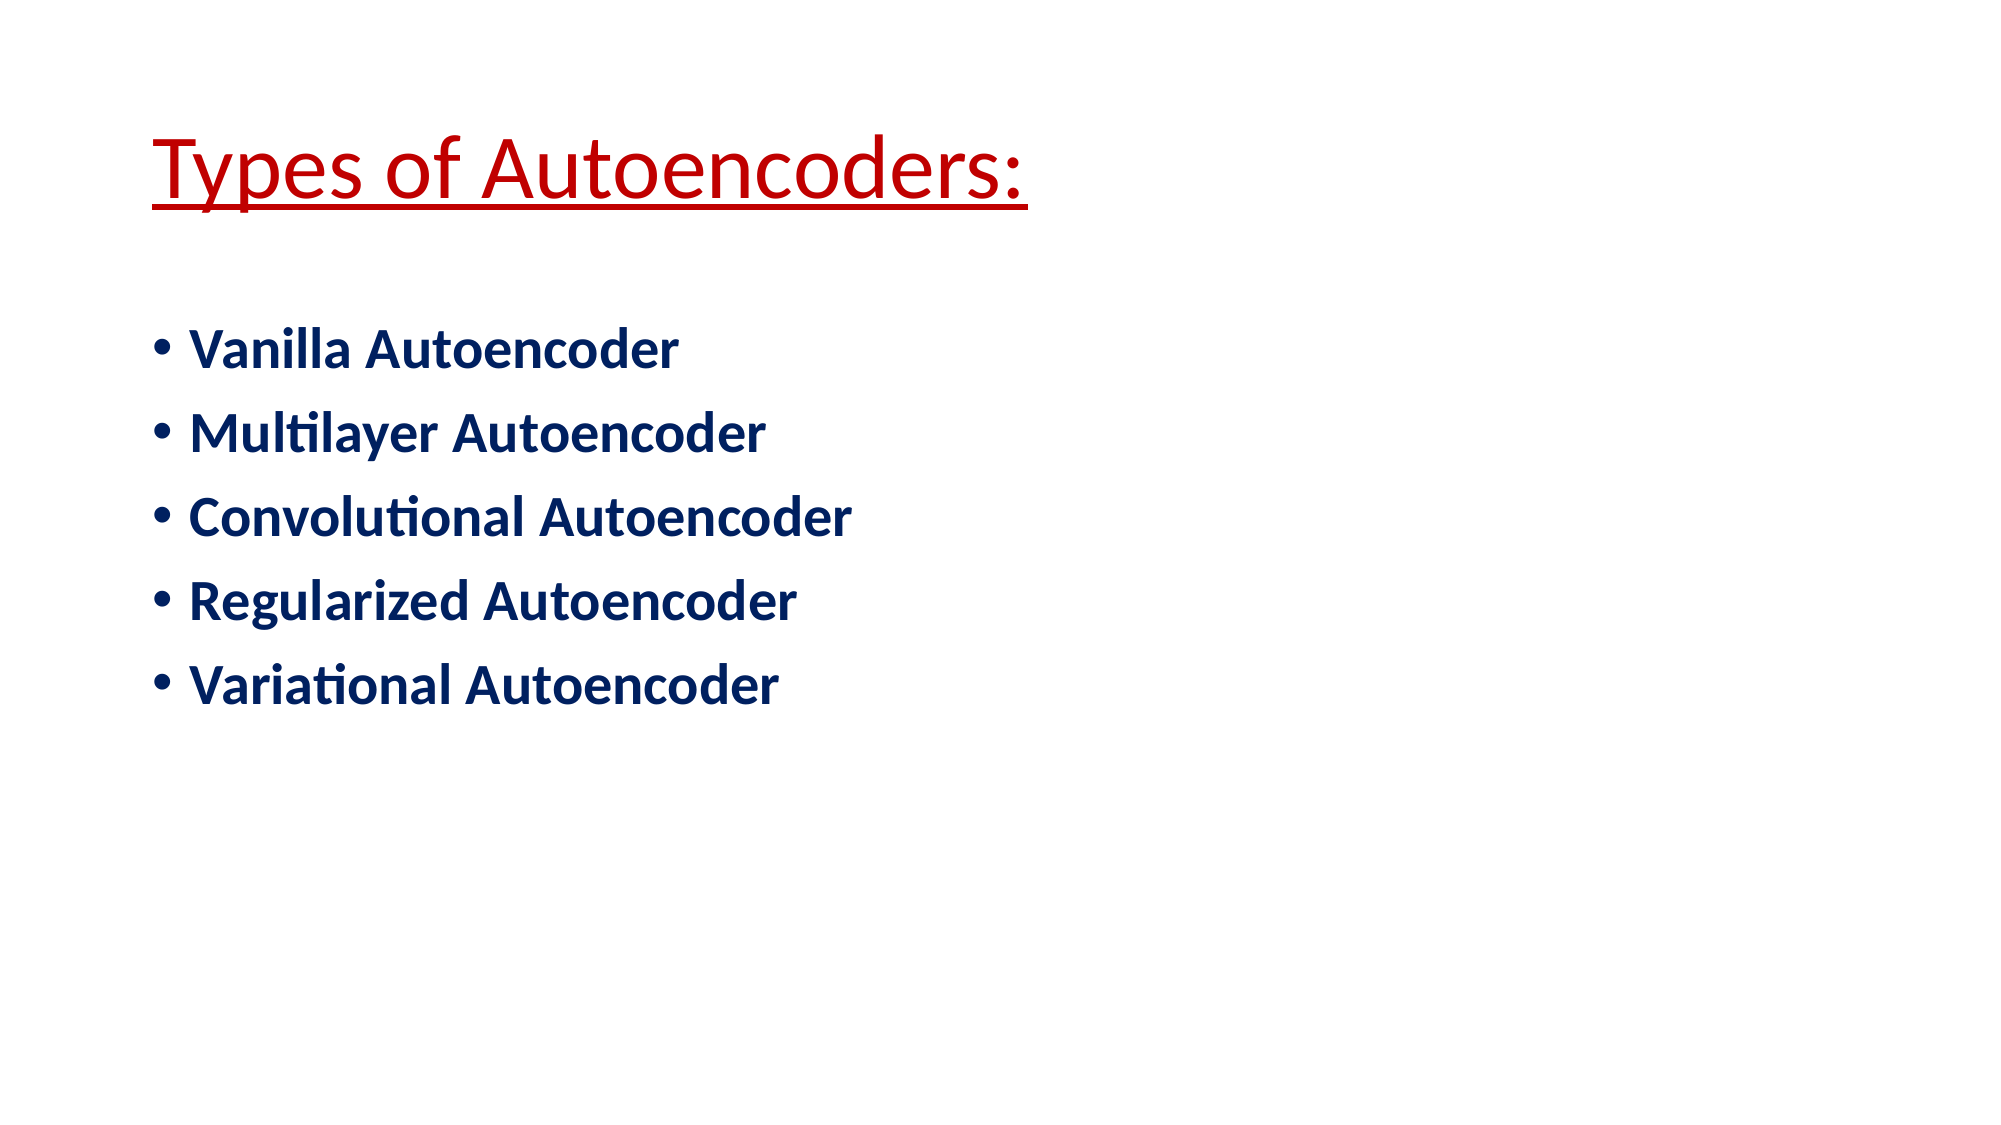

# Types of Autoencoders:
Vanilla Autoencoder
Multilayer Autoencoder
Convolutional Autoencoder
Regularized Autoencoder
Variational Autoencoder